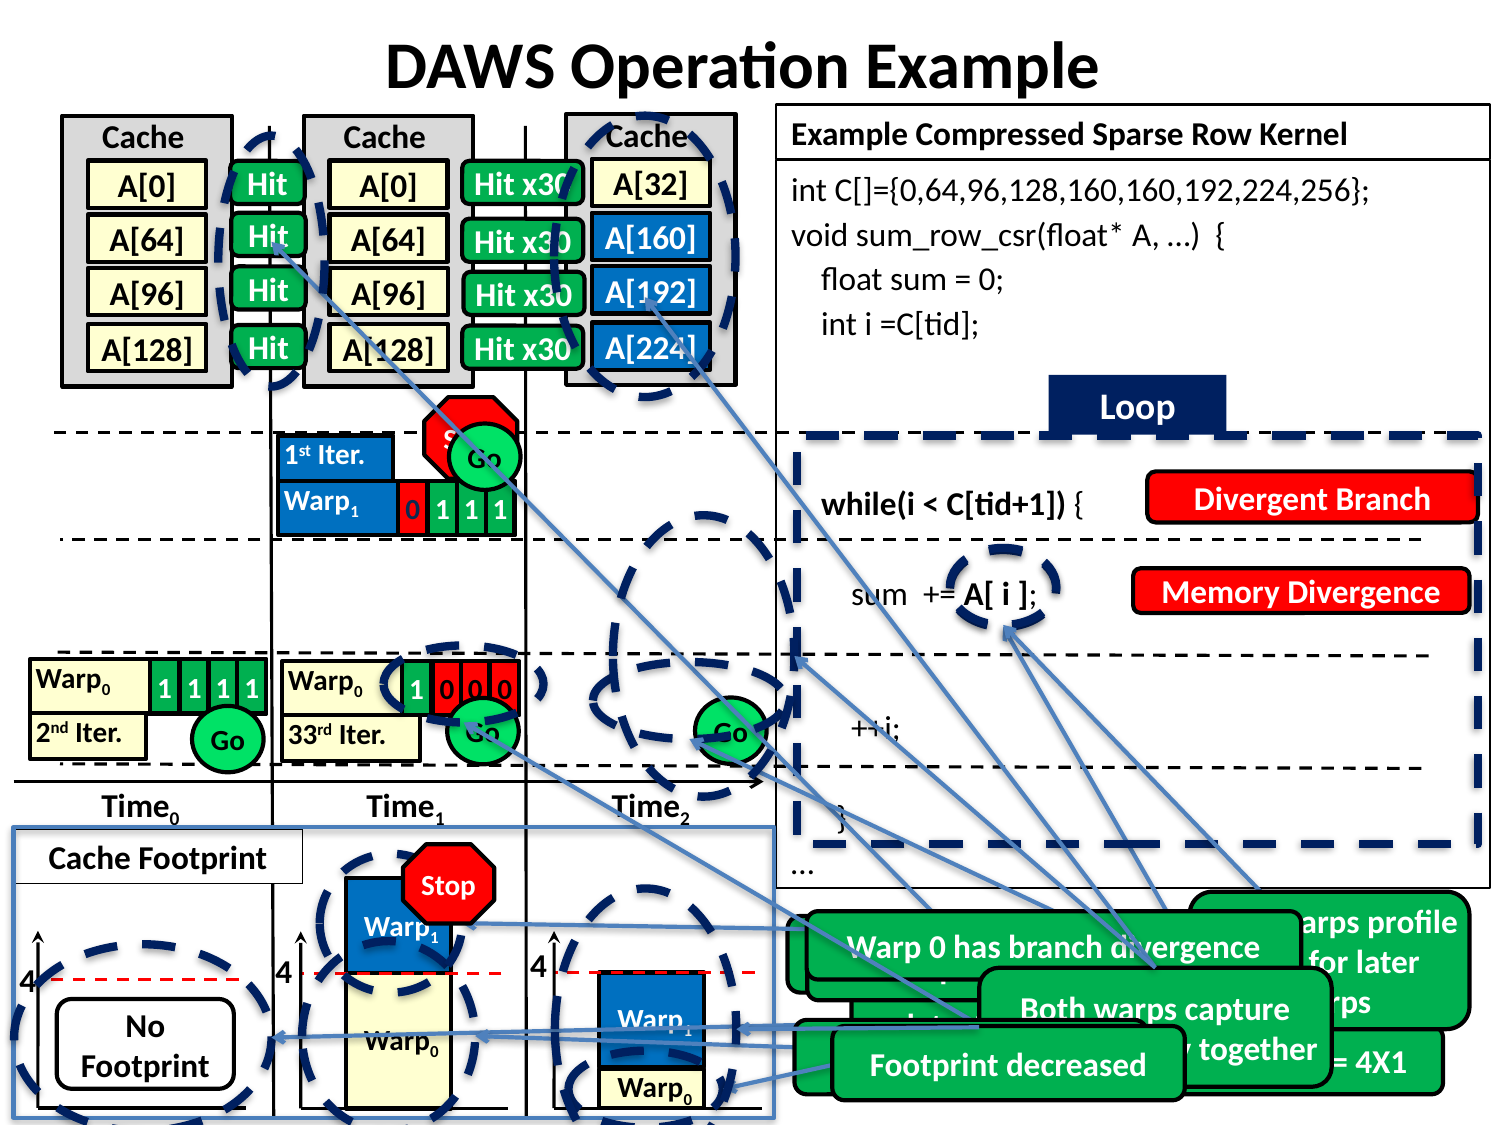

DAWS Operation Example
Example Compressed Sparse Row Kernel
Cache
Cache
Cache

Both warps capture spatial locality together

Locality Detected
A[32]
int C[]={0,64,96,128,160,160,192,224,256};
void sum_row_csr(float* A, …)  {
    float sum = 0;
    int i =C[tid];

    while(i < C[tid+1]) {

        sum  += A[ i ];

        ++i;

      }
…
A[0]
A[64]
A[96]
A[128]
A[0]
A[64]
A[96]
A[128]
Hit
Hit
Hit
Hit
Hit x30
Hit x30
Hit x30
Hit x30
A[160]
A[192]
A[224]
Loop

Stop
Go
1st Iter.
Warp1
0
1
1
1
Divergent Branch

1 Diverged Load Detected

Want to capture spatial locality
Memory Divergence

4 Active threads
Warp0
1
1
1
1
2nd Iter.
Warp0
1
0
0
0
33rd Iter.

Warp 0 has branch divergence
Go
Go
Go
Time0
Time1
Time2

4
4
4
Cache Footprint
Stop

Footprint = 3X1
Warp1

Early warps profile loop for later warps

Footprint = 4X1

No locality detected = no footprint
Warp1
Warp0
No Footprint
Footprint decreased

124
Warp0